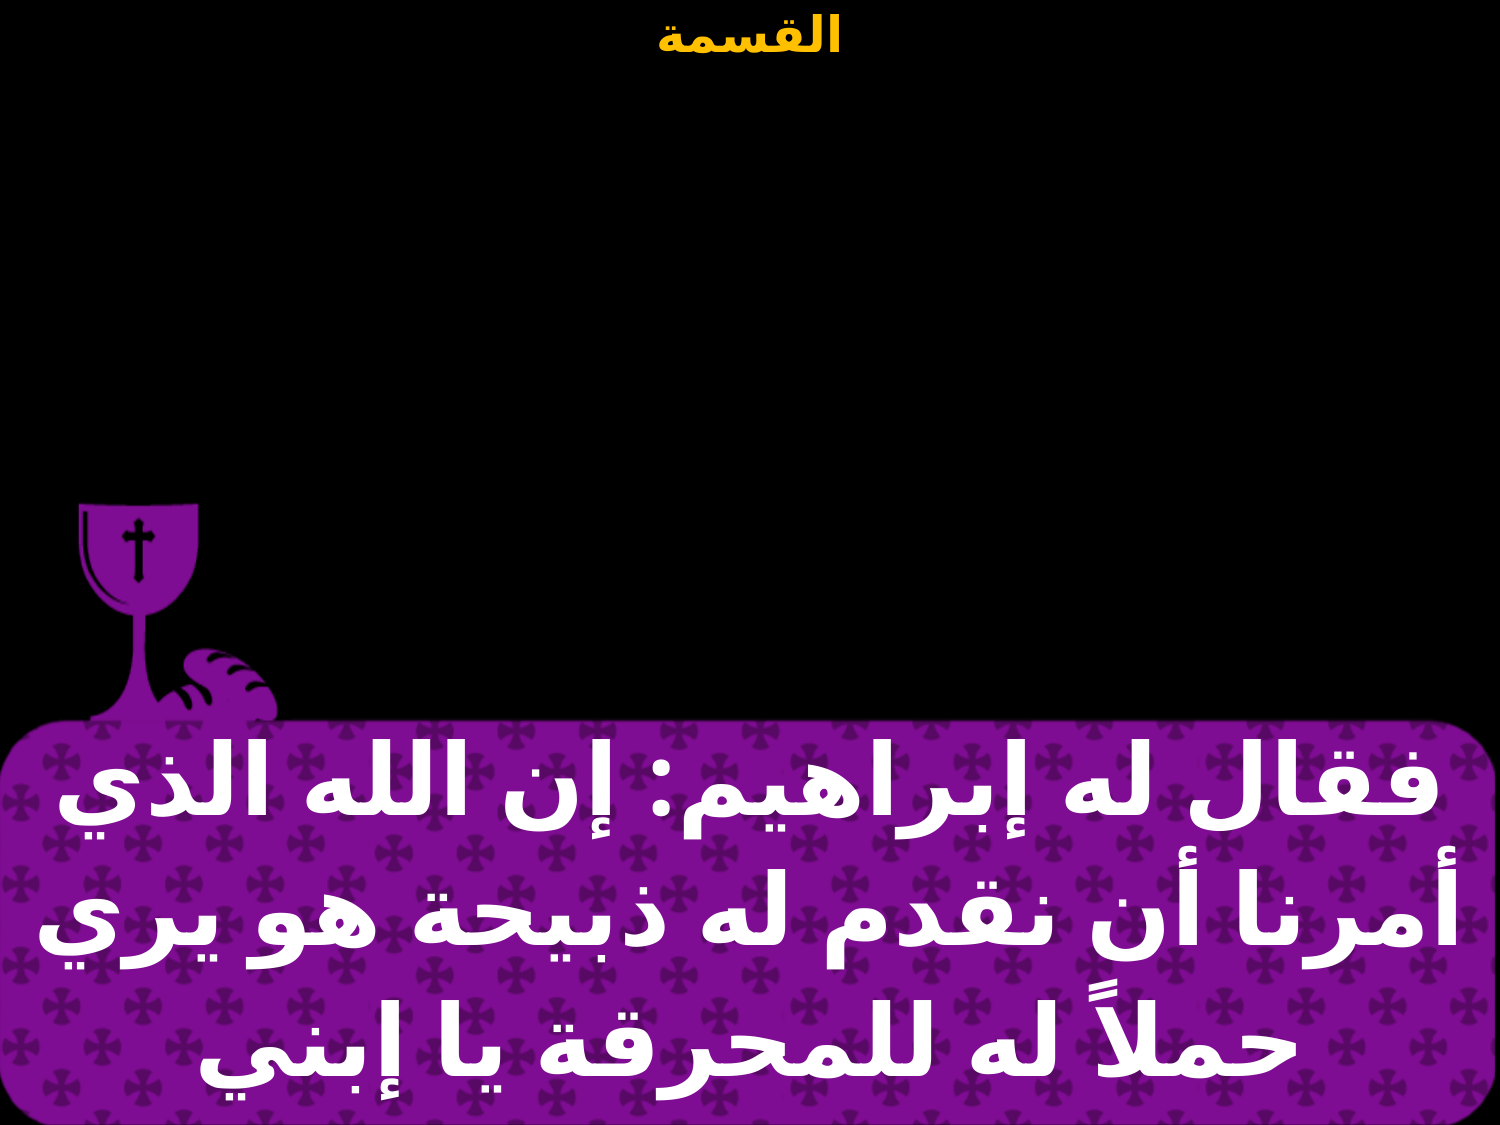

| فقال له إبراهيم: إن الله الذي أمرنا أن نقدم له ذبيحة هو يري حملاً له للمحرقة يا إبني |
| --- |